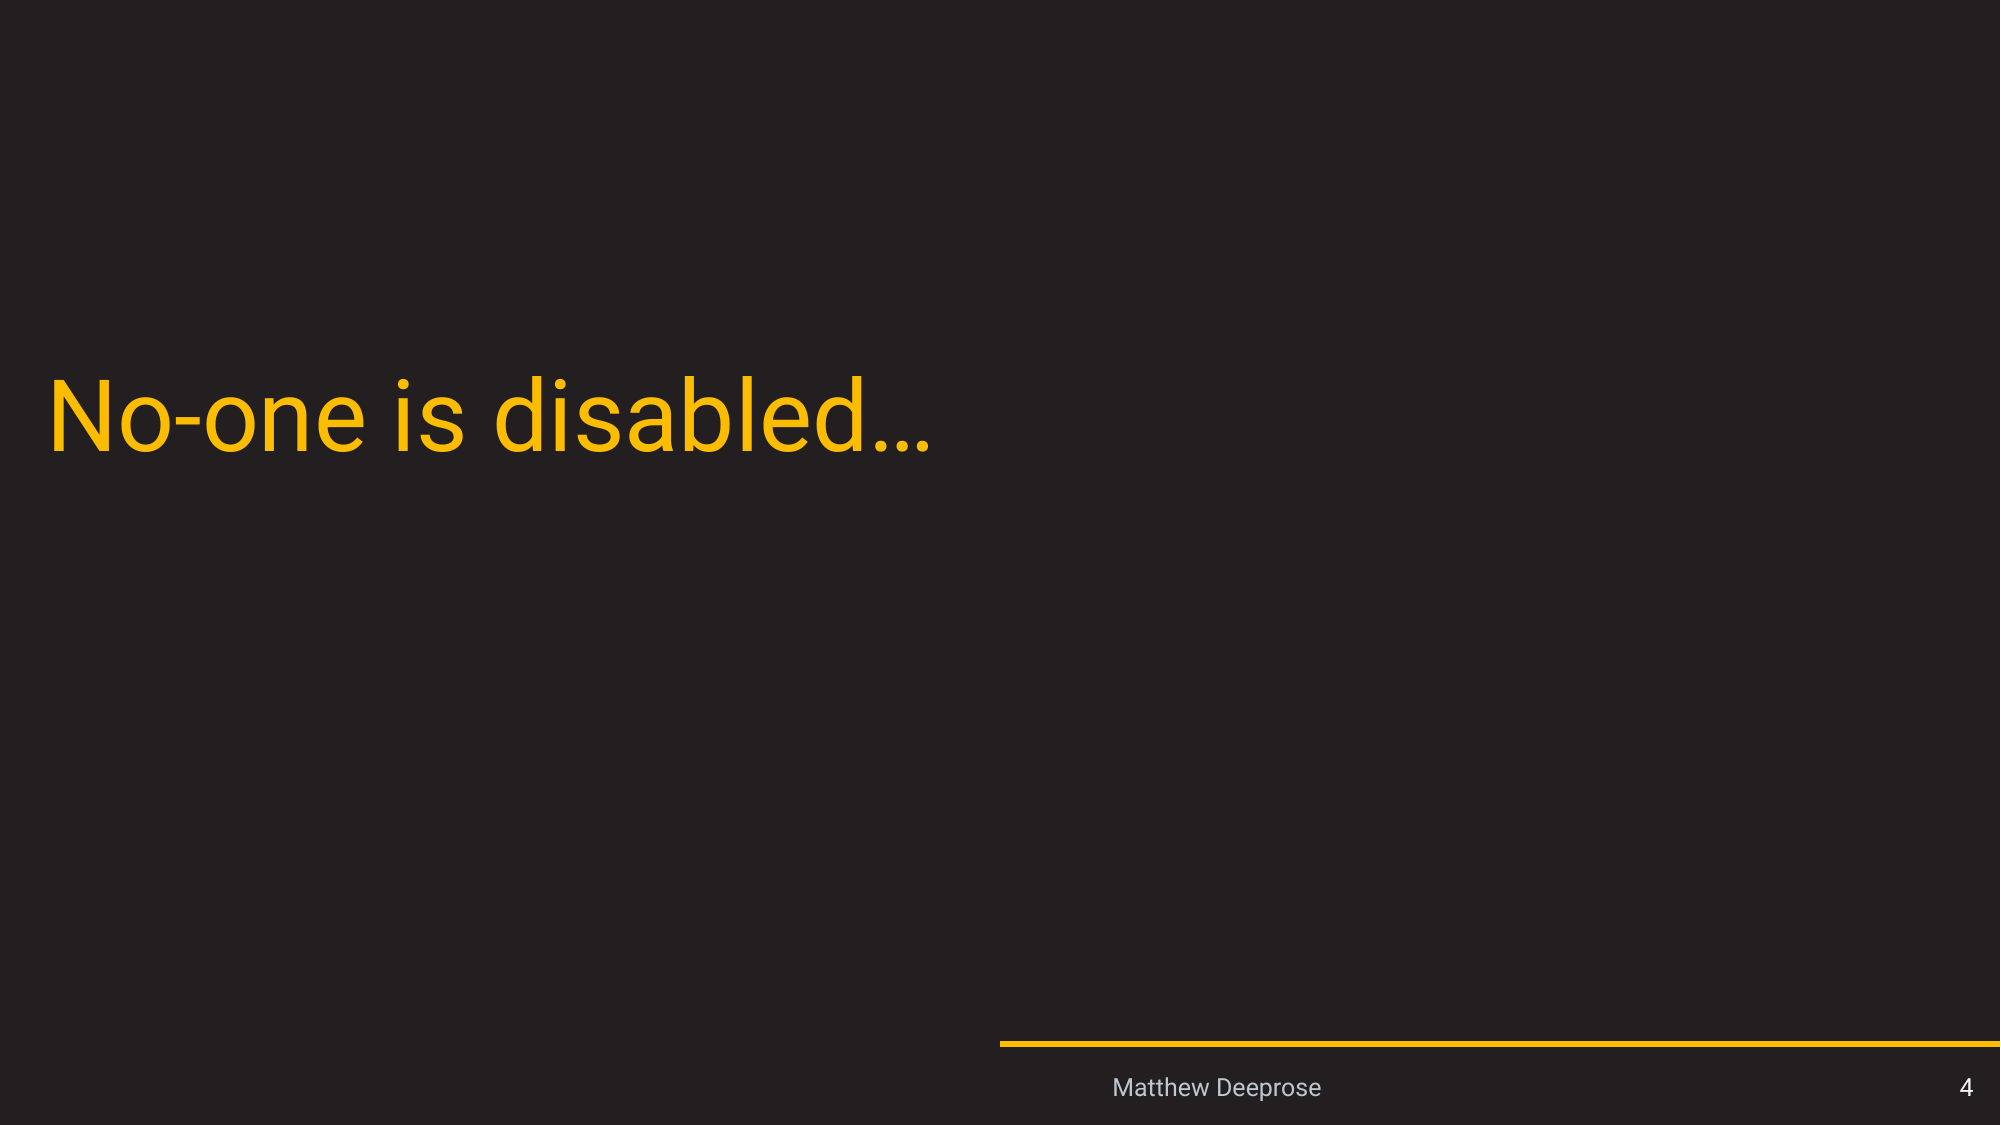

# Intro 1
No-one is disabled…
4
Matthew Deeprose